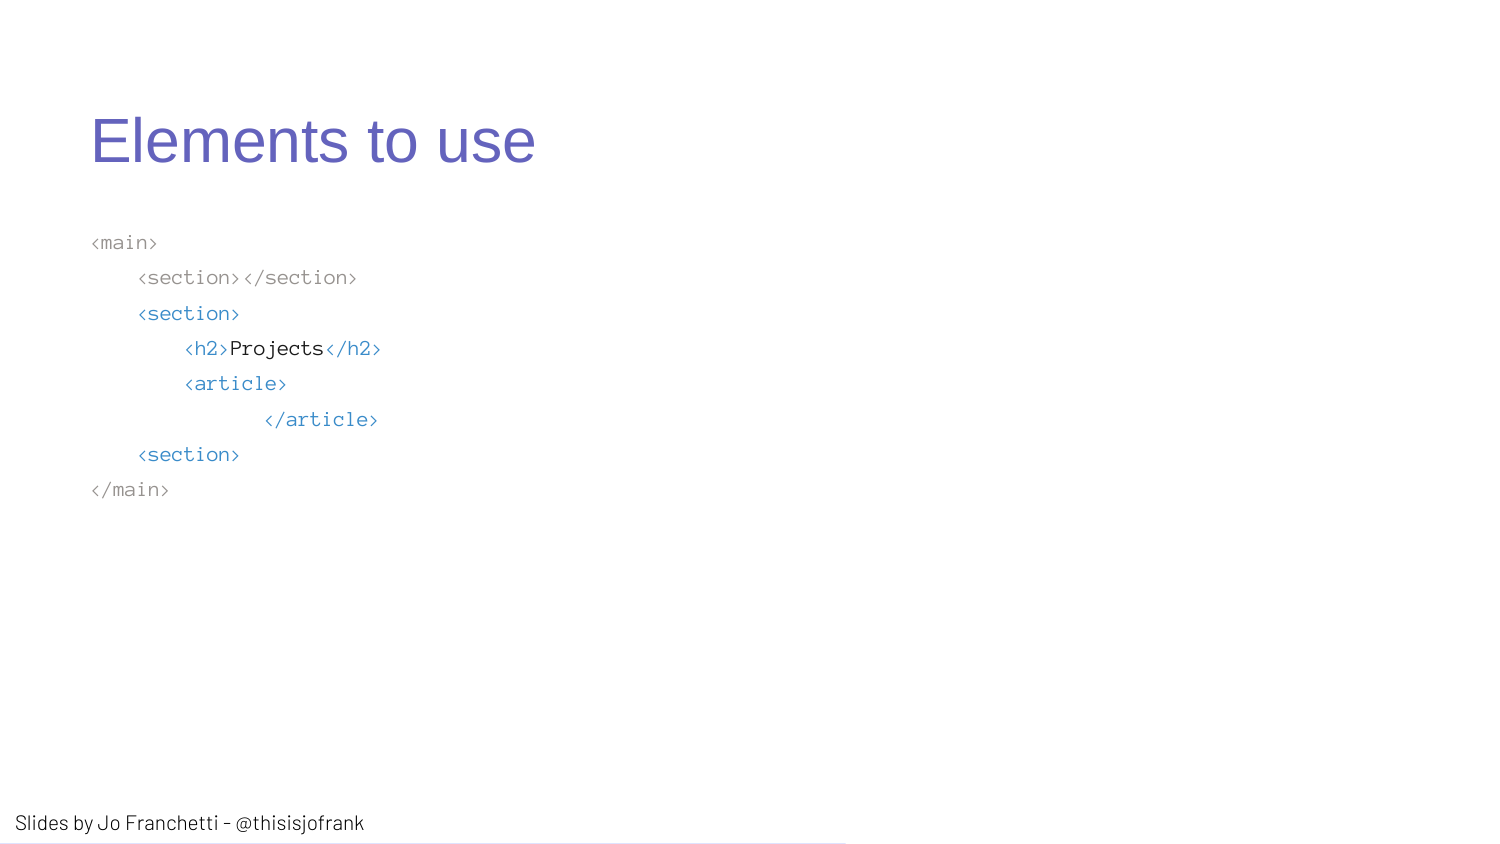

# Elements to use

<main>
    <section></section>
    <section>
        <h2>Projects</h2>
        <article>
	  </article>
    <section>
</main>